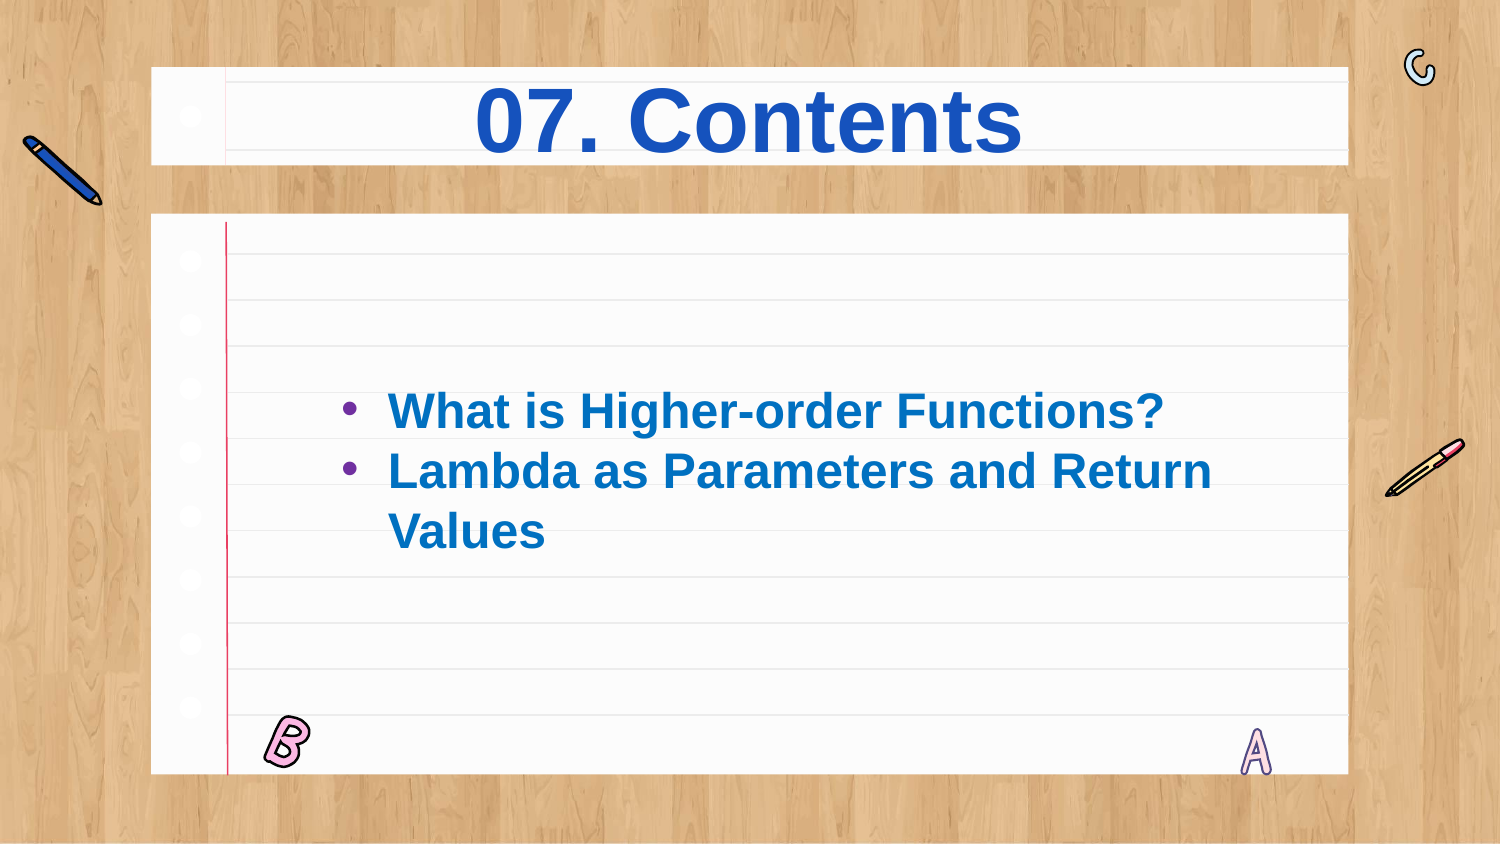

# 07. Contents

What is Higher-order Functions?
Lambda as Parameters and Return Values